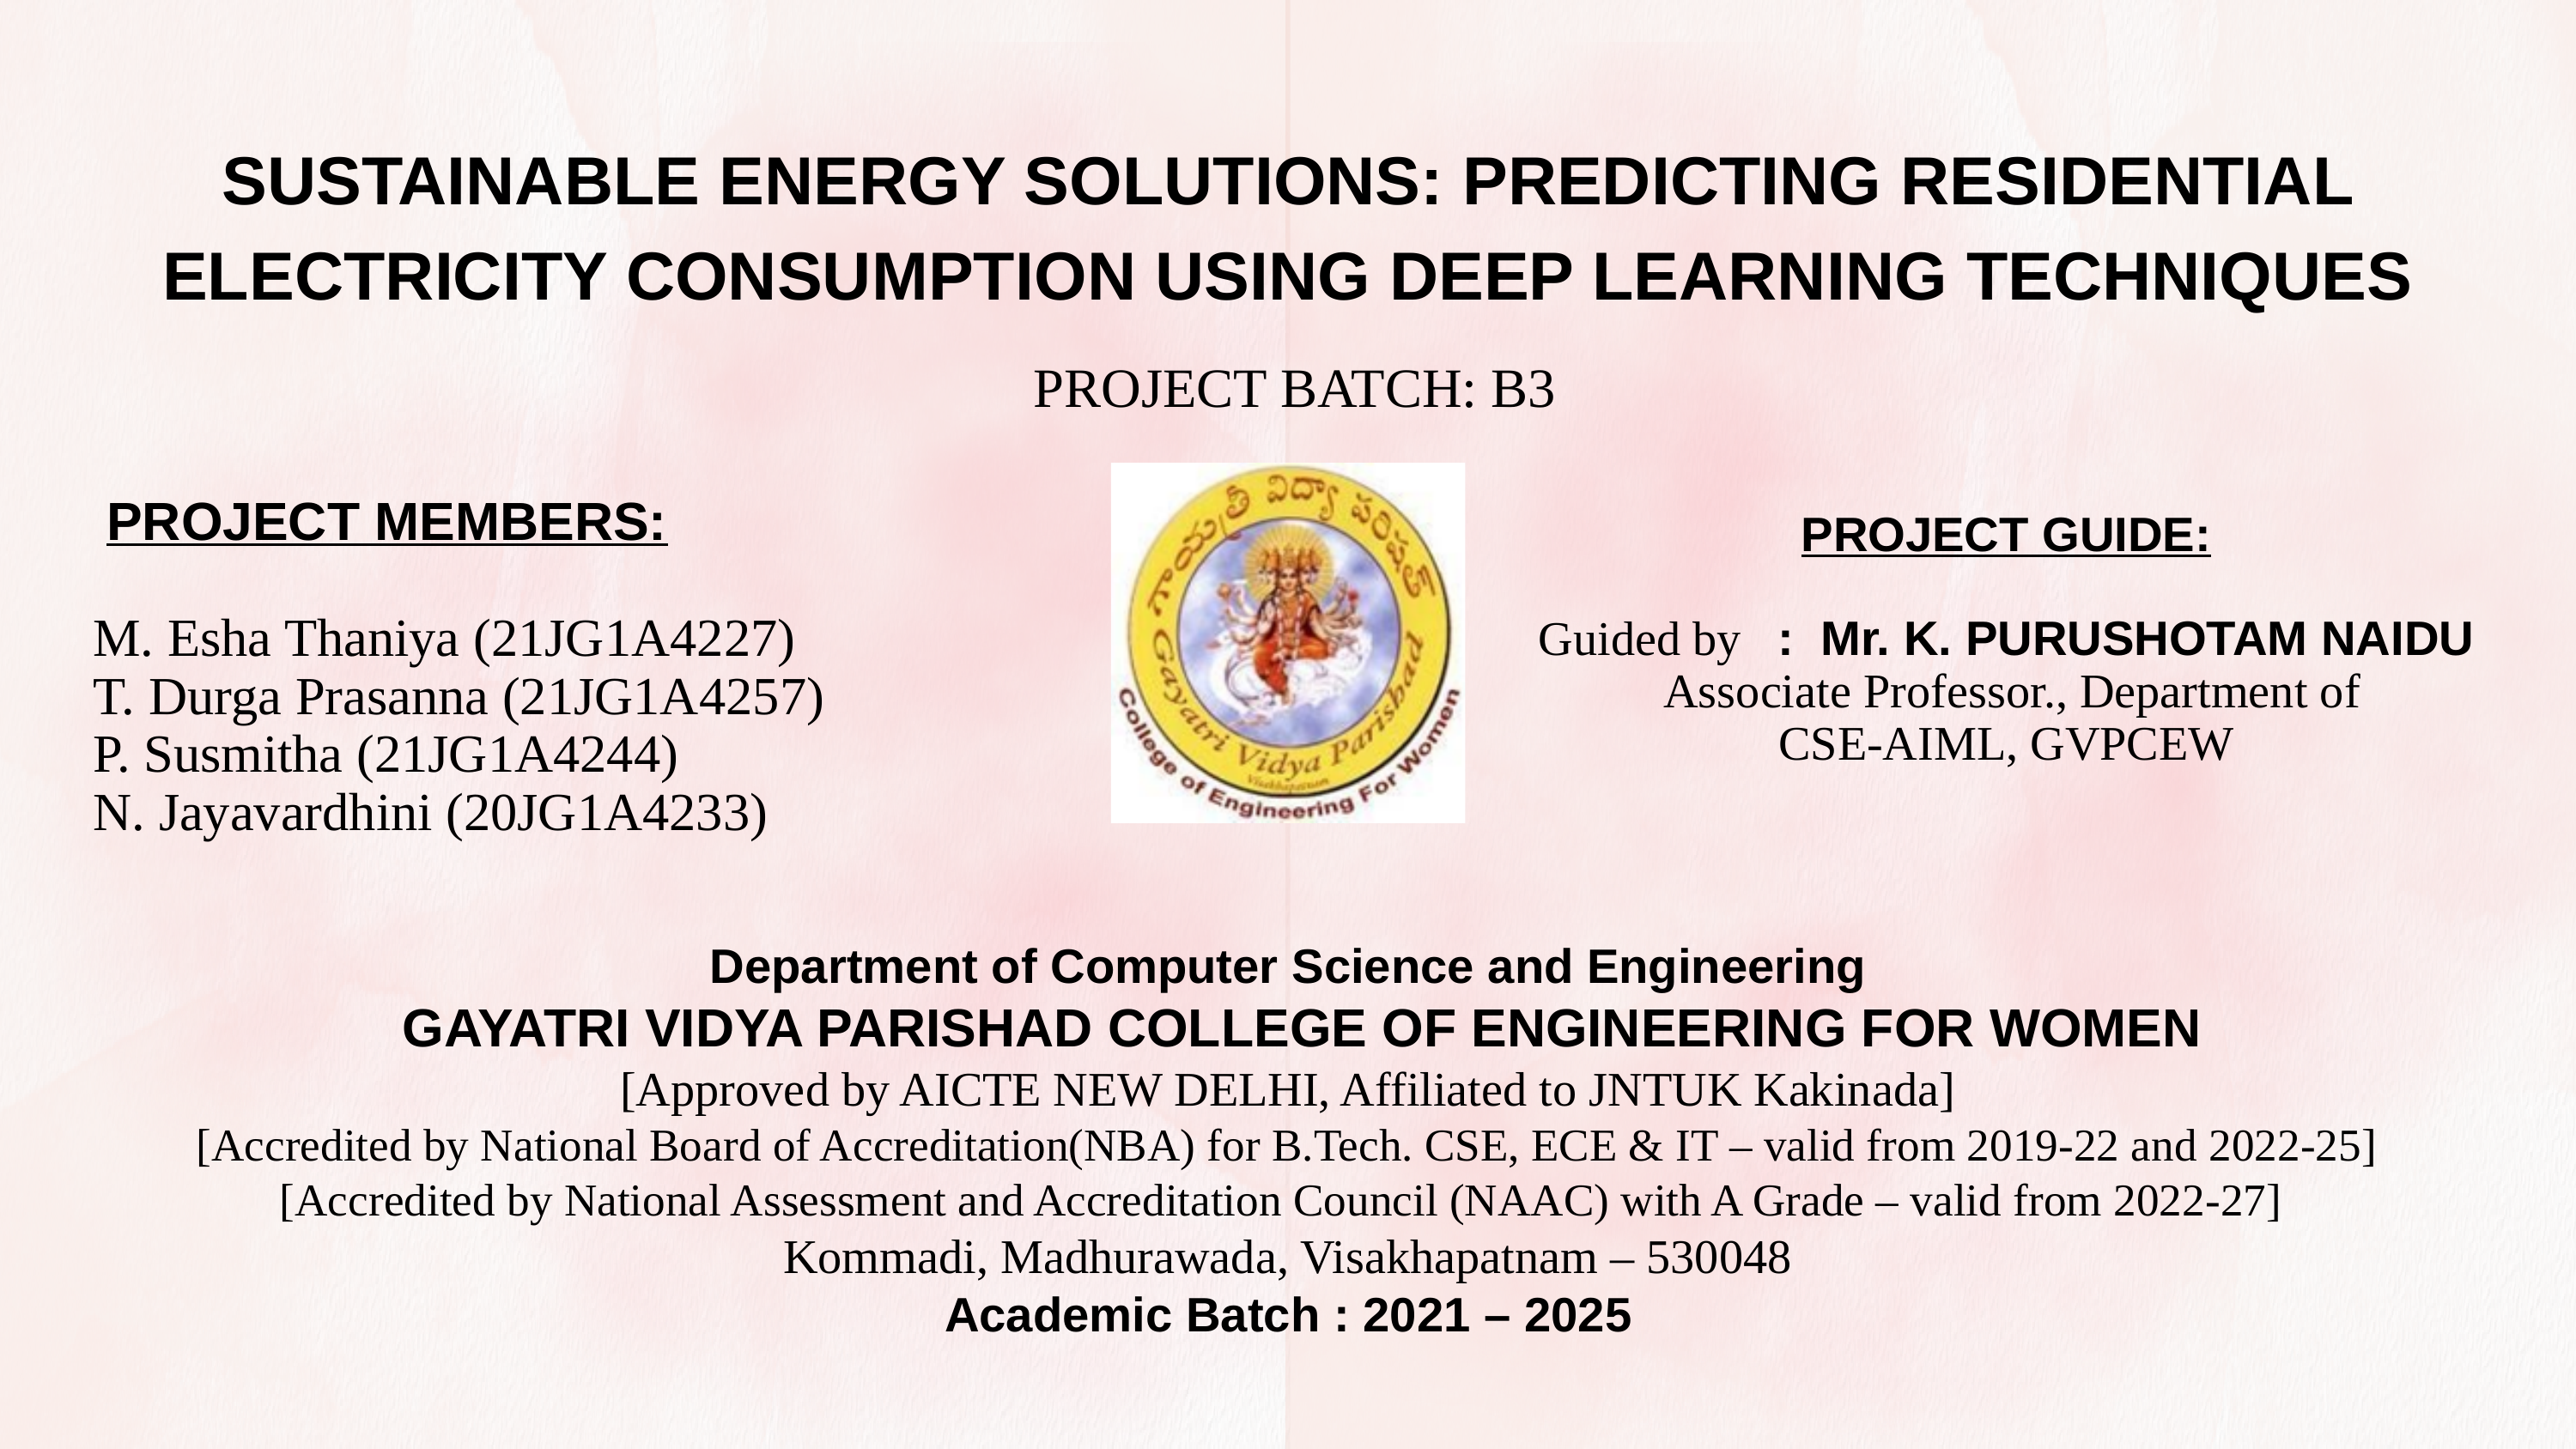

SUSTAINABLE ENERGY SOLUTIONS: PREDICTING RESIDENTIAL ELECTRICITY CONSUMPTION USING DEEP LEARNING TECHNIQUES

PROJECT GUIDE:

Guided by   :  Mr. K. PURUSHOTAM NAIDU
  Associate Professor., Department of
CSE-AIML, GVPCEW

 PROJECT BATCH: B3

 PROJECT MEMBERS:

M. Esha Thaniya (21JG1A4227)
T. Durga Prasanna (21JG1A4257)
P. Susmitha (21JG1A4244)
N. Jayavardhini (20JG1A4233)

Department of Computer Science and Engineering
  GAYATRI VIDYA PARISHAD COLLEGE OF ENGINEERING FOR WOMEN
[Approved by AICTE NEW DELHI, Affiliated to JNTUK Kakinada]
[Accredited by National Board of Accreditation(NBA) for B.Tech. CSE, ECE & IT – valid from 2019-22 and 2022-25]
[Accredited by National Assessment and Accreditation Council (NAAC) with A Grade – valid from 2022-27]
Kommadi, Madhurawada, Visakhapatnam – 530048
Academic Batch : 2021 – 2025